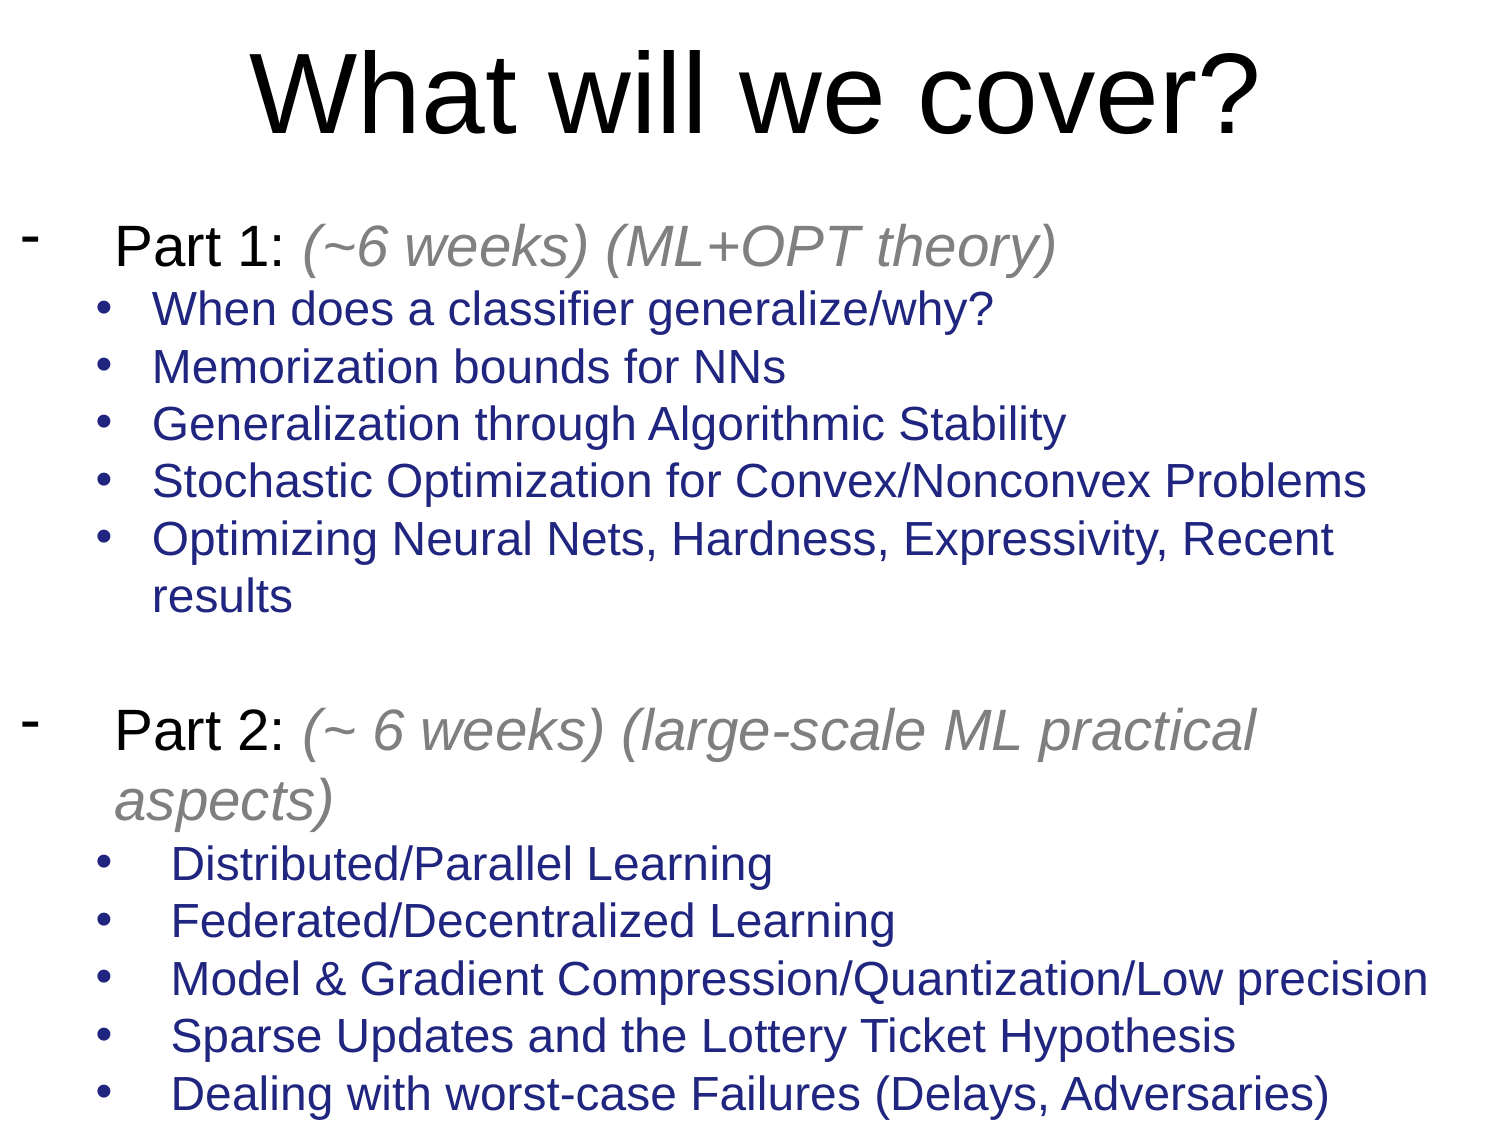

# What will we cover?

Part 1: (~6 weeks) (ML+OPT theory)
When does a classifier generalize/why?
Memorization bounds for NNs
Generalization through Algorithmic Stability
Stochastic Optimization for Convex/Nonconvex Problems
Optimizing Neural Nets, Hardness, Expressivity, Recent results

Part 2: (~ 6 weeks) (large-scale ML practical aspects)
Distributed/Parallel Learning
Federated/Decentralized Learning
Model & Gradient Compression/Quantization/Low precision
Sparse Updates and the Lottery Ticket Hypothesis
Dealing with worst-case Failures (Delays, Adversaries)
Modern Architectures: ResNets,  Vision/Language Transformers, etc